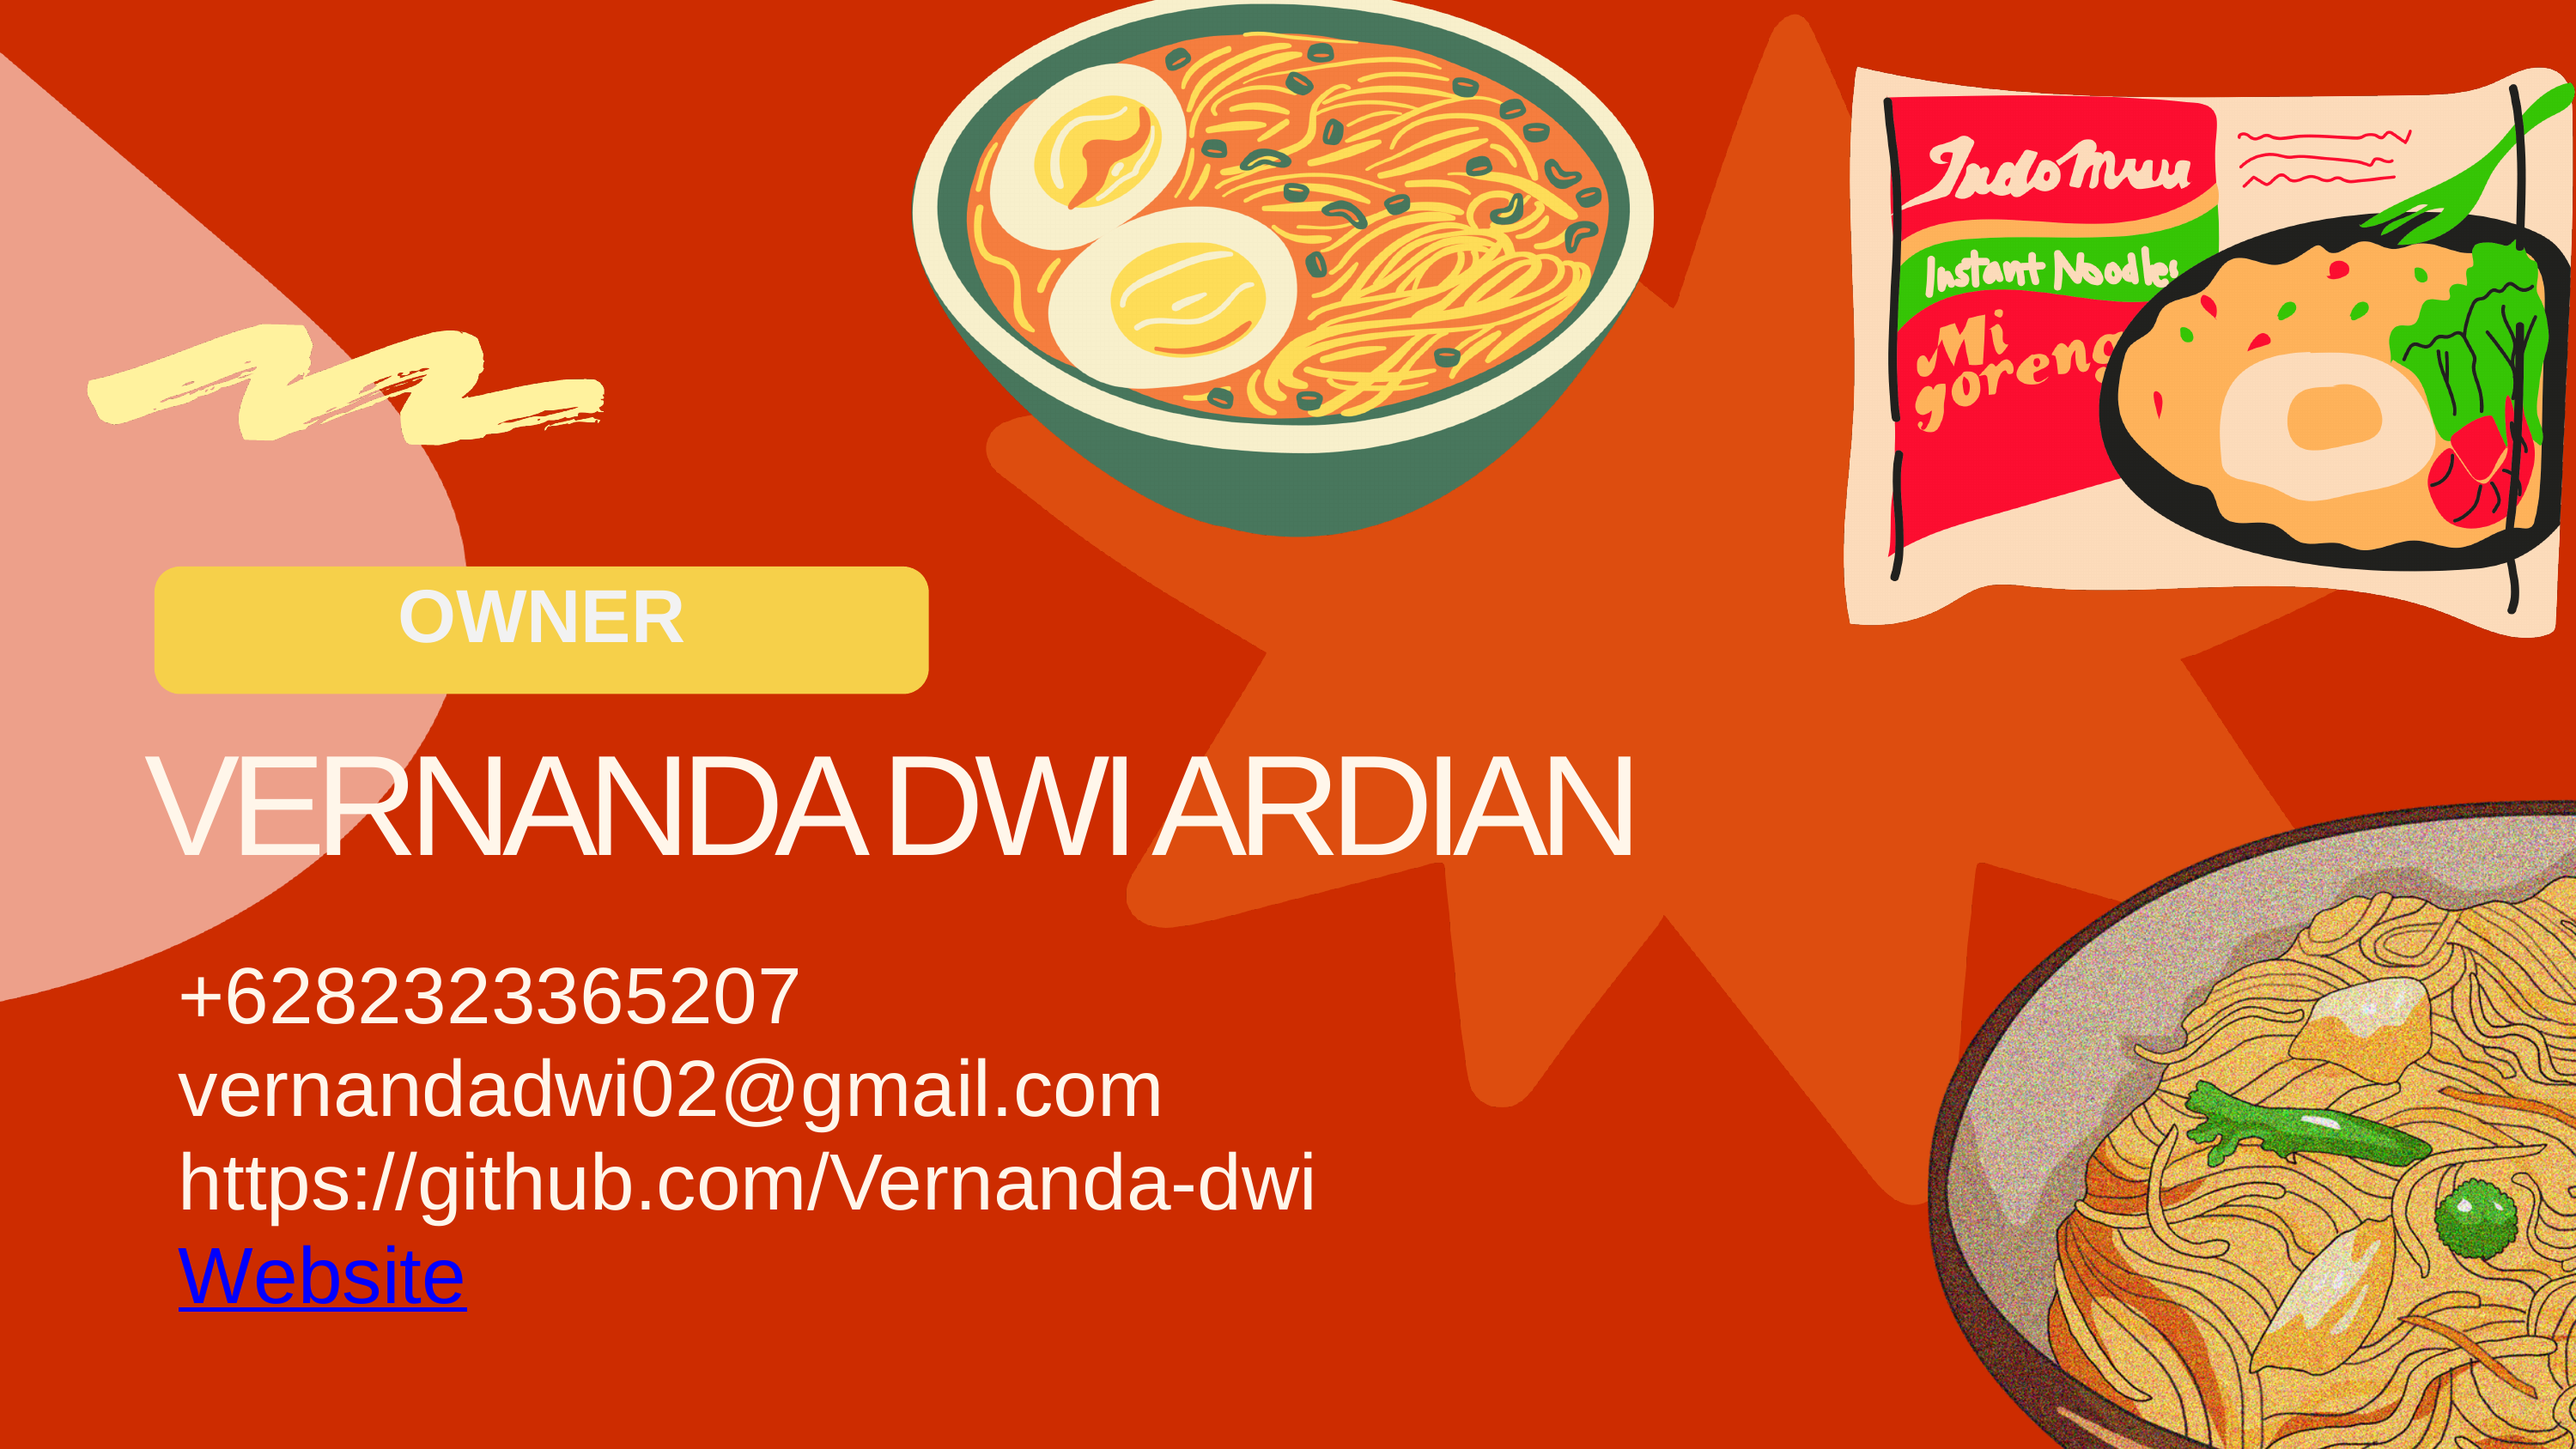

OWNER
VERNANDA DWI ARDIAN

+6282323365207
vernandadwi02@gmail.com
https://github.com/Vernanda-dwi
Website